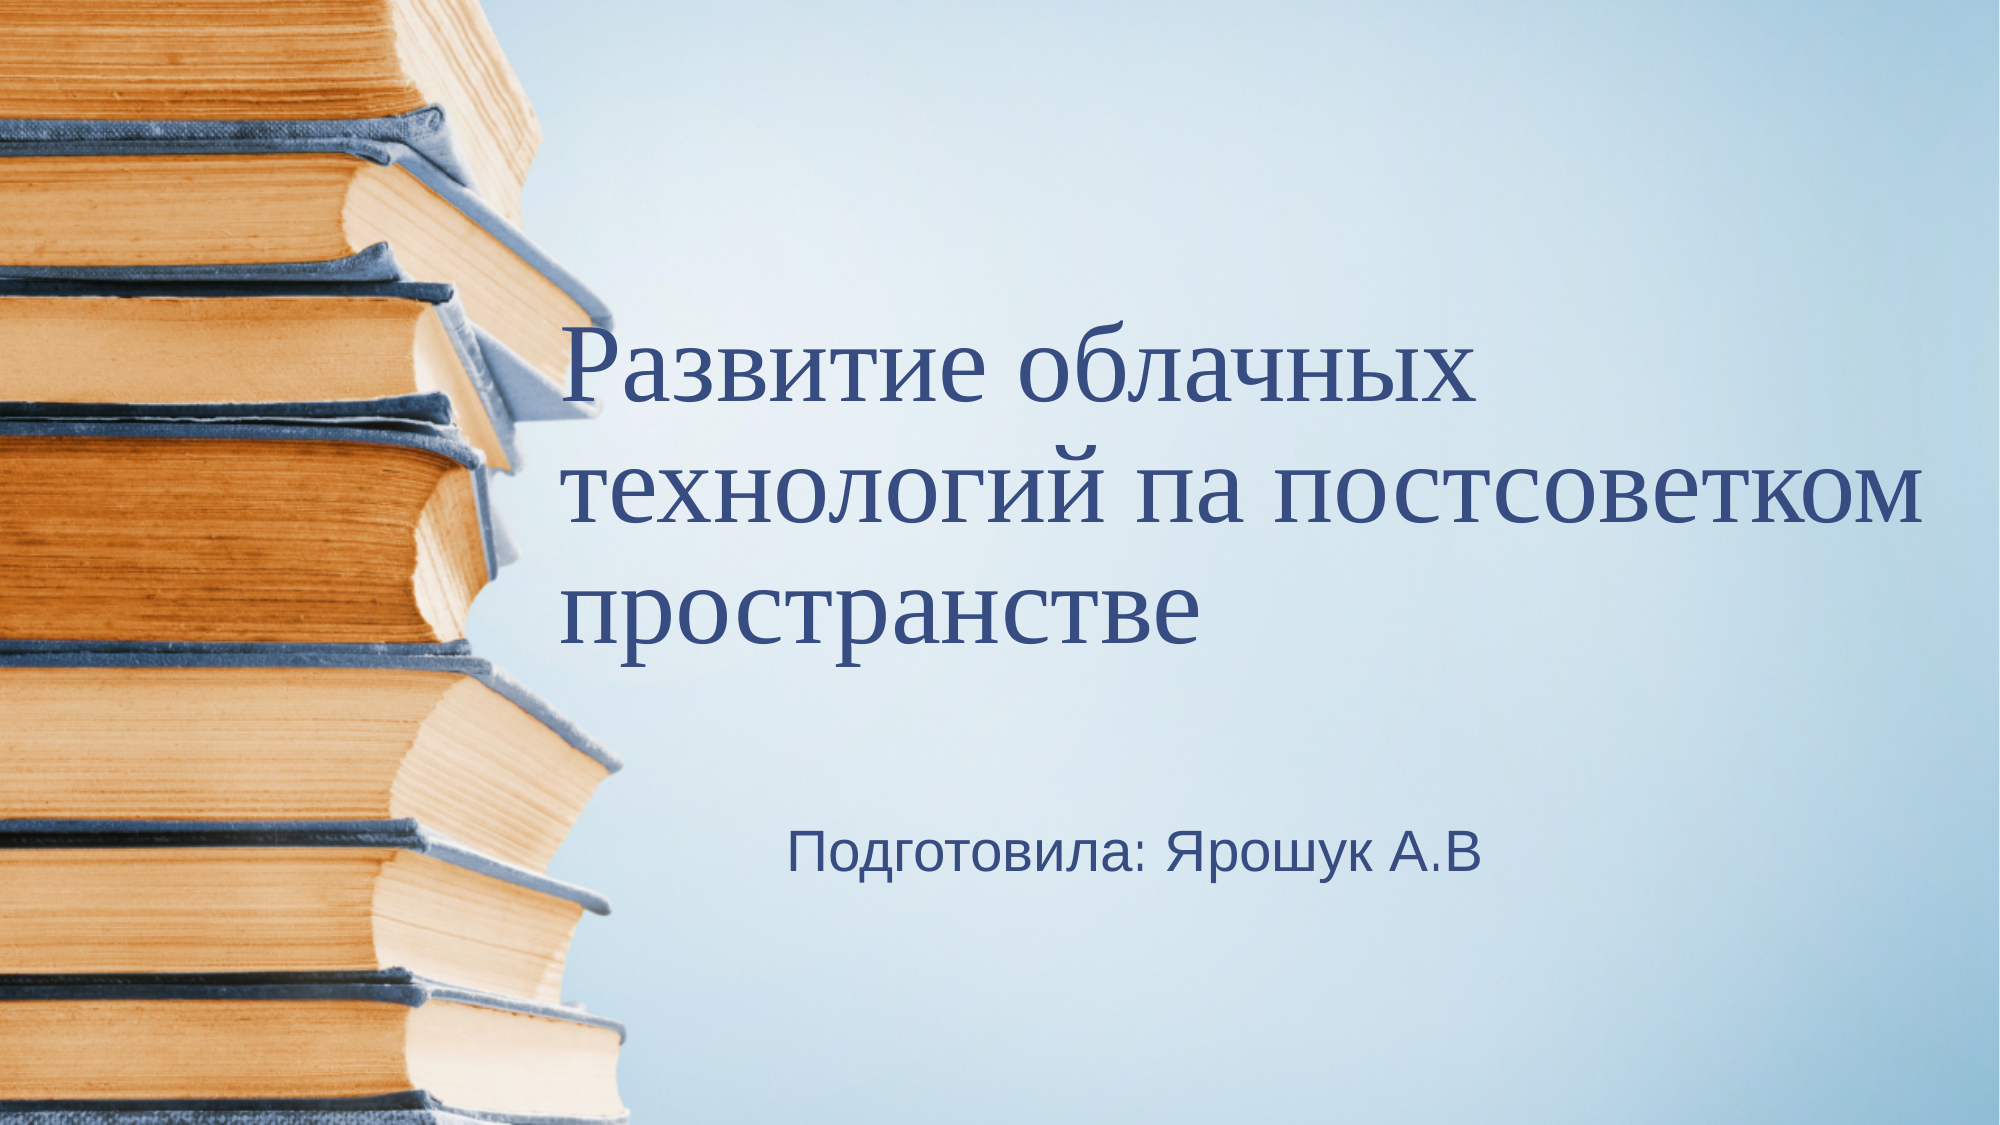

# Развитие облачных технологий па постсоветком пространстве
Подготовила: Ярошук А.В